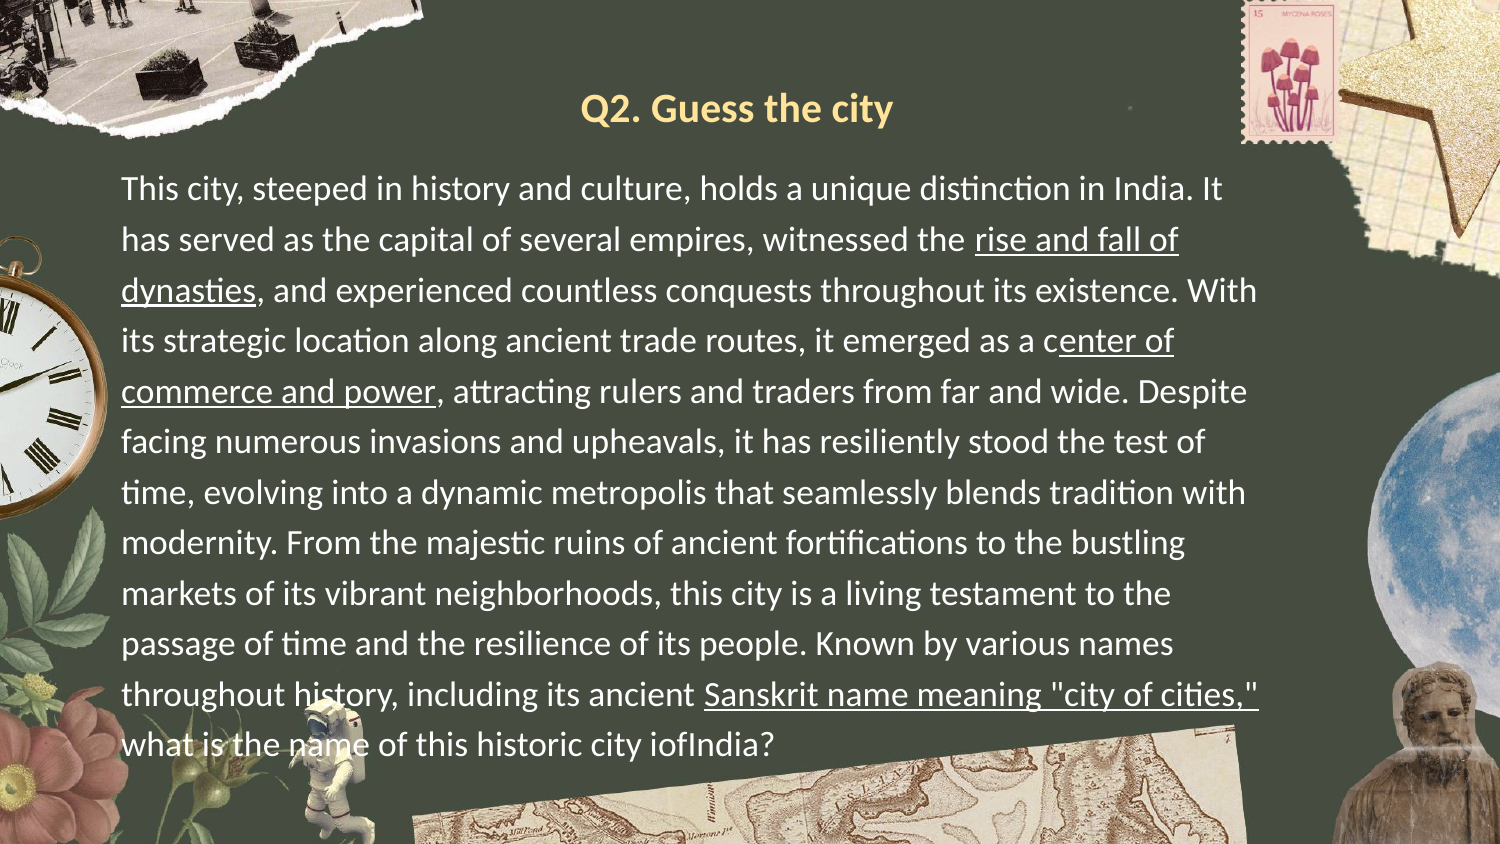

# Q2. Guess the city
This city, steeped in history and culture, holds a unique distinction in India. It has served as the capital of several empires, witnessed the rise and fall of dynasties, and experienced countless conquests throughout its existence. With its strategic location along ancient trade routes, it emerged as a center of commerce and power, attracting rulers and traders from far and wide. Despite facing numerous invasions and upheavals, it has resiliently stood the test of time, evolving into a dynamic metropolis that seamlessly blends tradition with modernity. From the majestic ruins of ancient fortifications to the bustling markets of its vibrant neighborhoods, this city is a living testament to the passage of time and the resilience of its people. Known by various names throughout history, including its ancient Sanskrit name meaning "city of cities," what is the name of this historic city iofIndia?